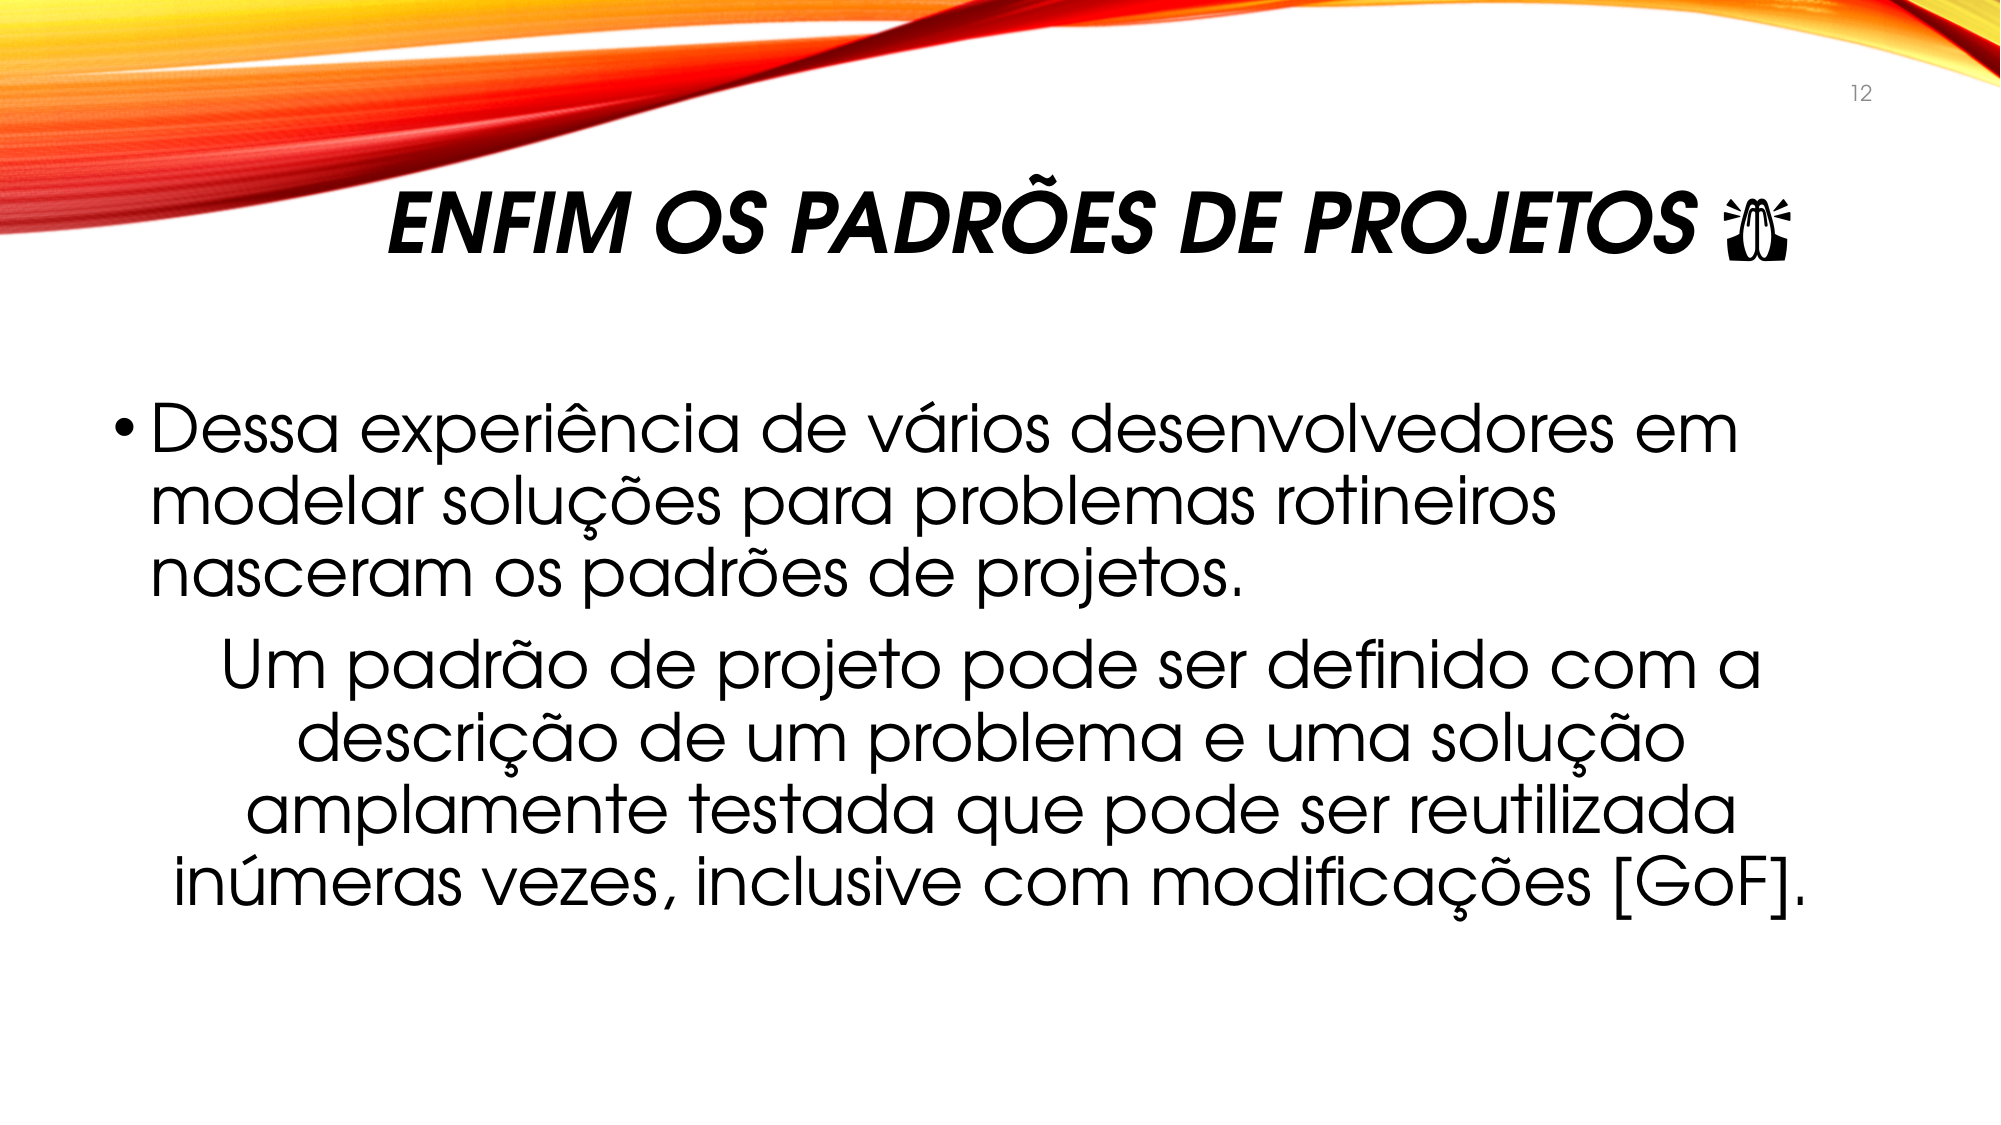

12
# Enfim os padrões de projetos 🙏
Dessa experiência de vários desenvolvedores em modelar soluções para problemas rotineiros nasceram os padrões de projetos.
Um padrão de projeto pode ser definido com a descrição de um problema e uma solução amplamente testada que pode ser reutilizada inúmeras vezes, inclusive com modificações [GoF].